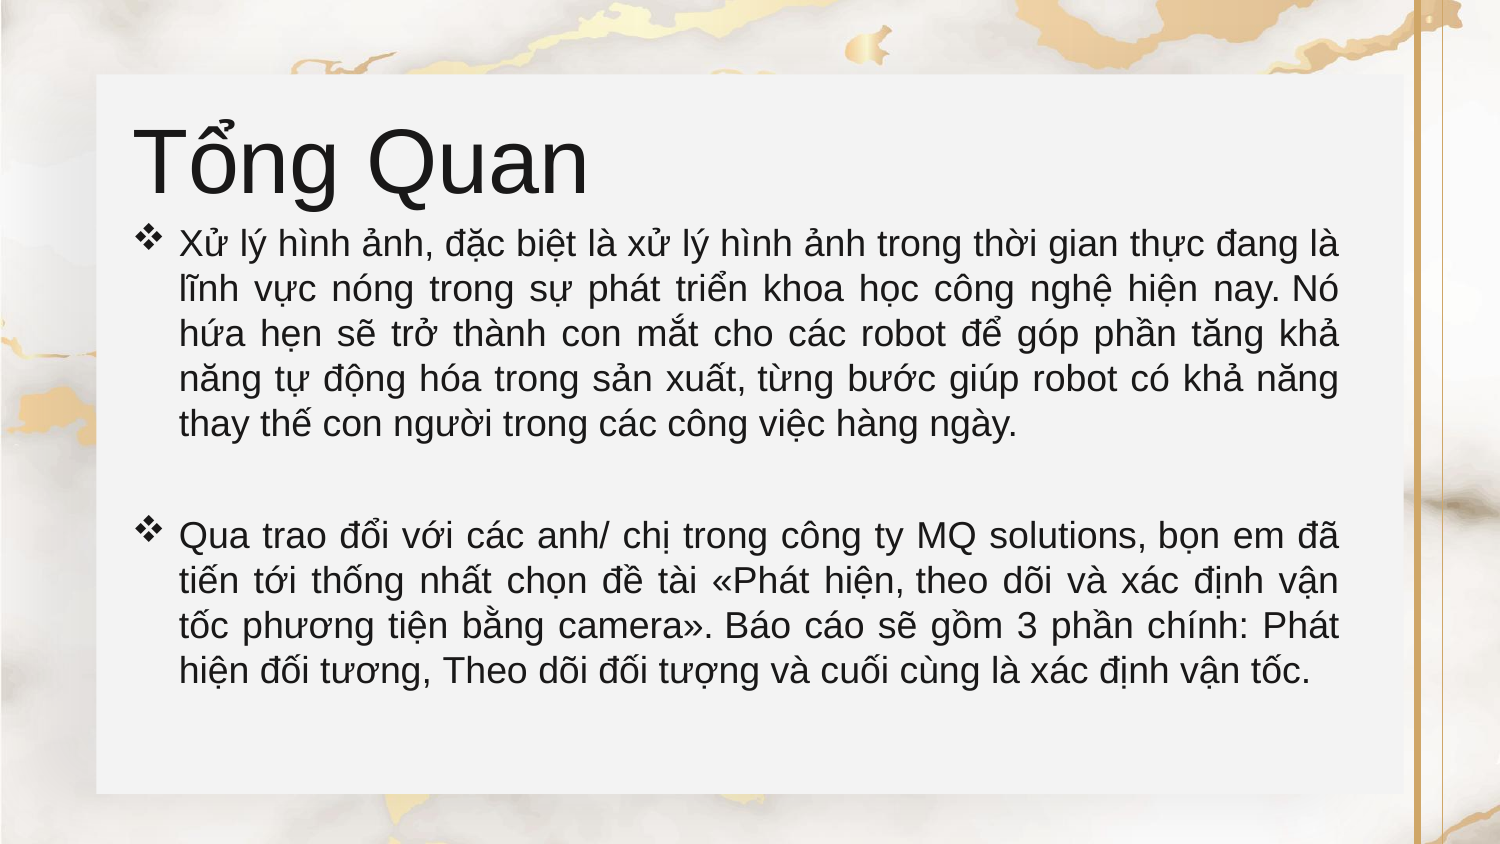

# Tổng Quan
Xử lý hình ảnh, đặc biệt là xử lý hình ảnh trong thời gian thực đang là lĩnh vực nóng trong sự phát triển khoa học công nghệ hiện nay. Nó hứa hẹn sẽ trở thành con mắt cho các robot để góp phần tăng khả năng tự động hóa trong sản xuất, từng bước giúp robot có khả năng thay thế con người trong các công việc hàng ngày.
Qua trao đổi với các anh/ chị trong công ty MQ solutions, bọn em đã tiến tới thống nhất chọn đề tài «Phát hiện, theo dõi và xác định vận tốc phương tiện bằng camera». Báo cáo sẽ gồm 3 phần chính: Phát hiện đối tương, Theo dõi đối tượng và cuối cùng là xác định vận tốc.